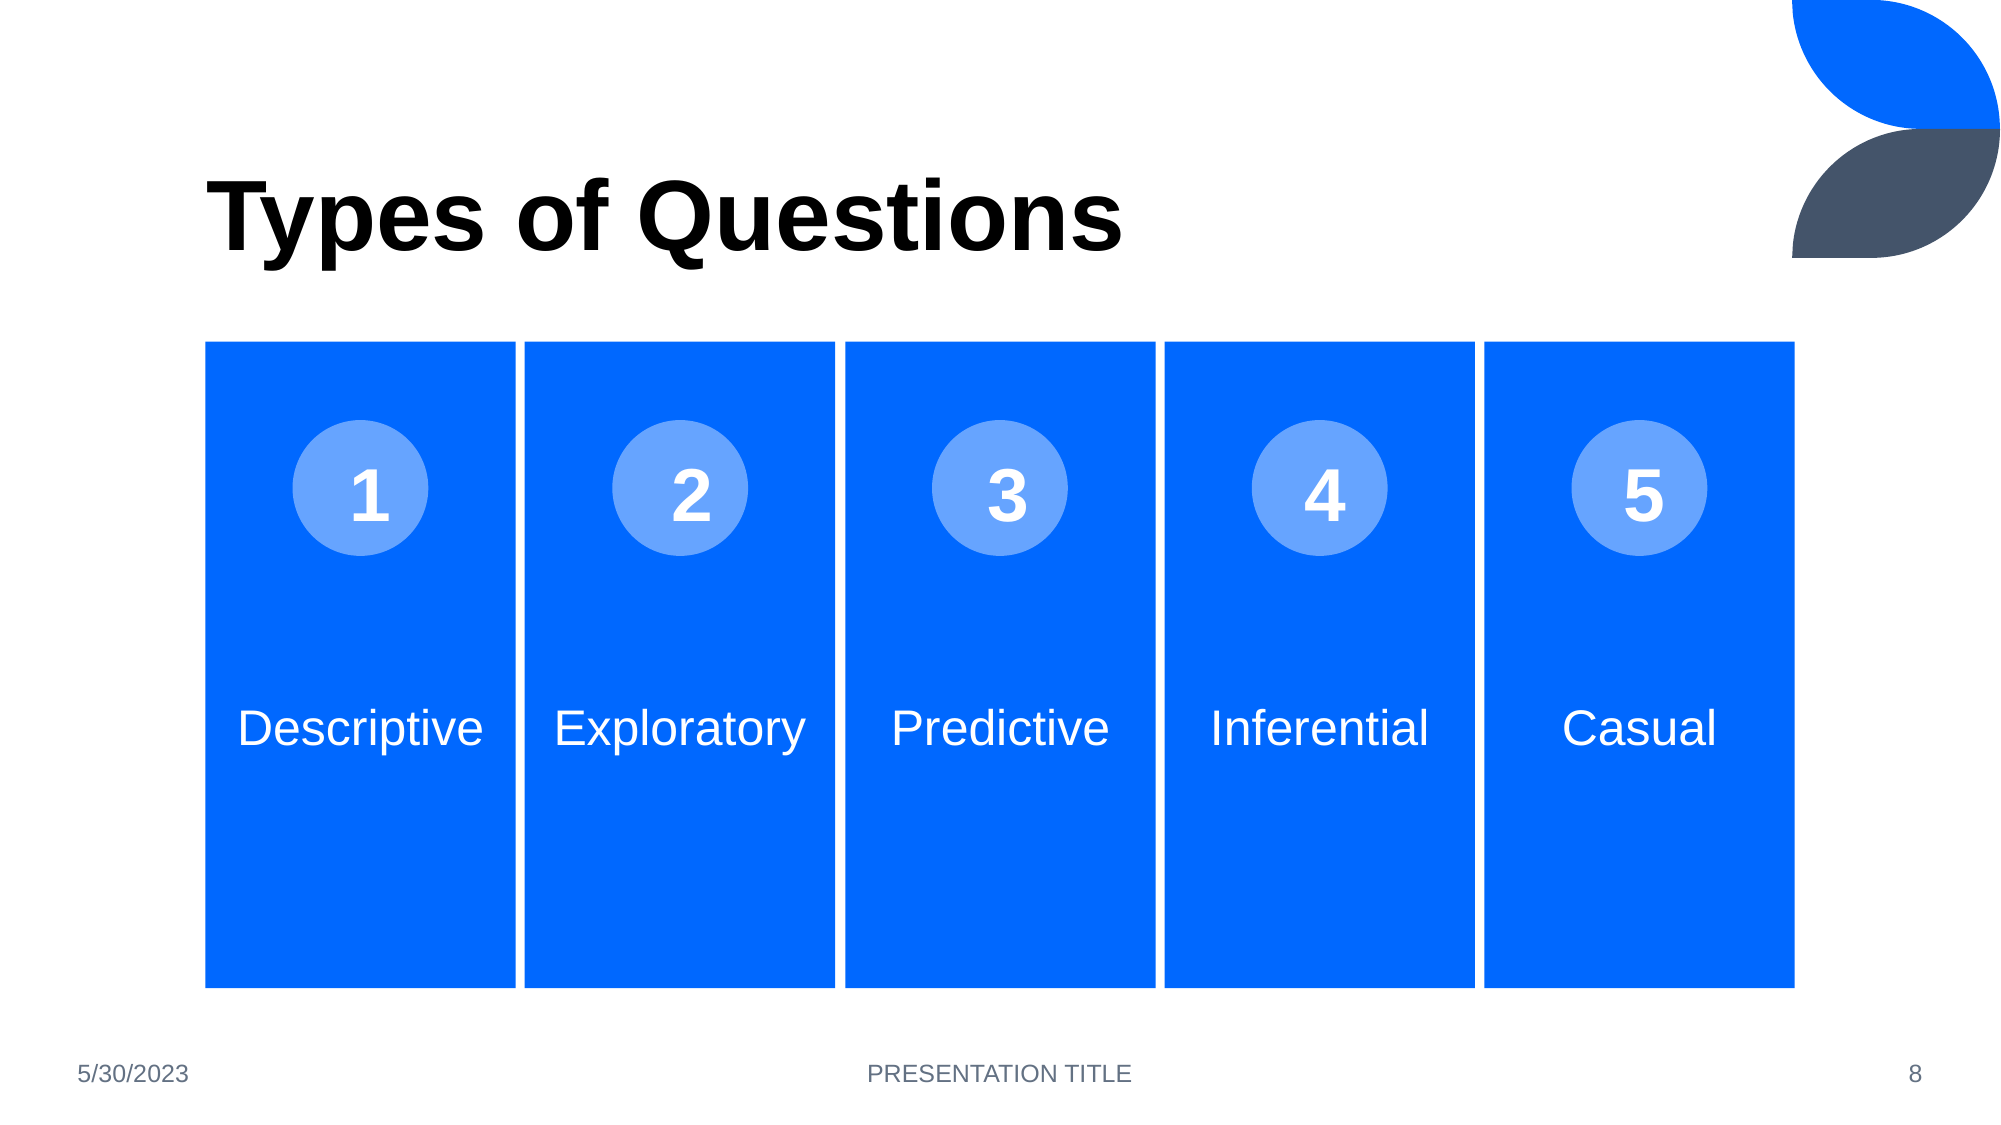

# Types of Questions
Descriptive
Exploratory
Predictive
Inferential
Casual
1
2
3
4
5
5/30/2023
PRESENTATION TITLE
8